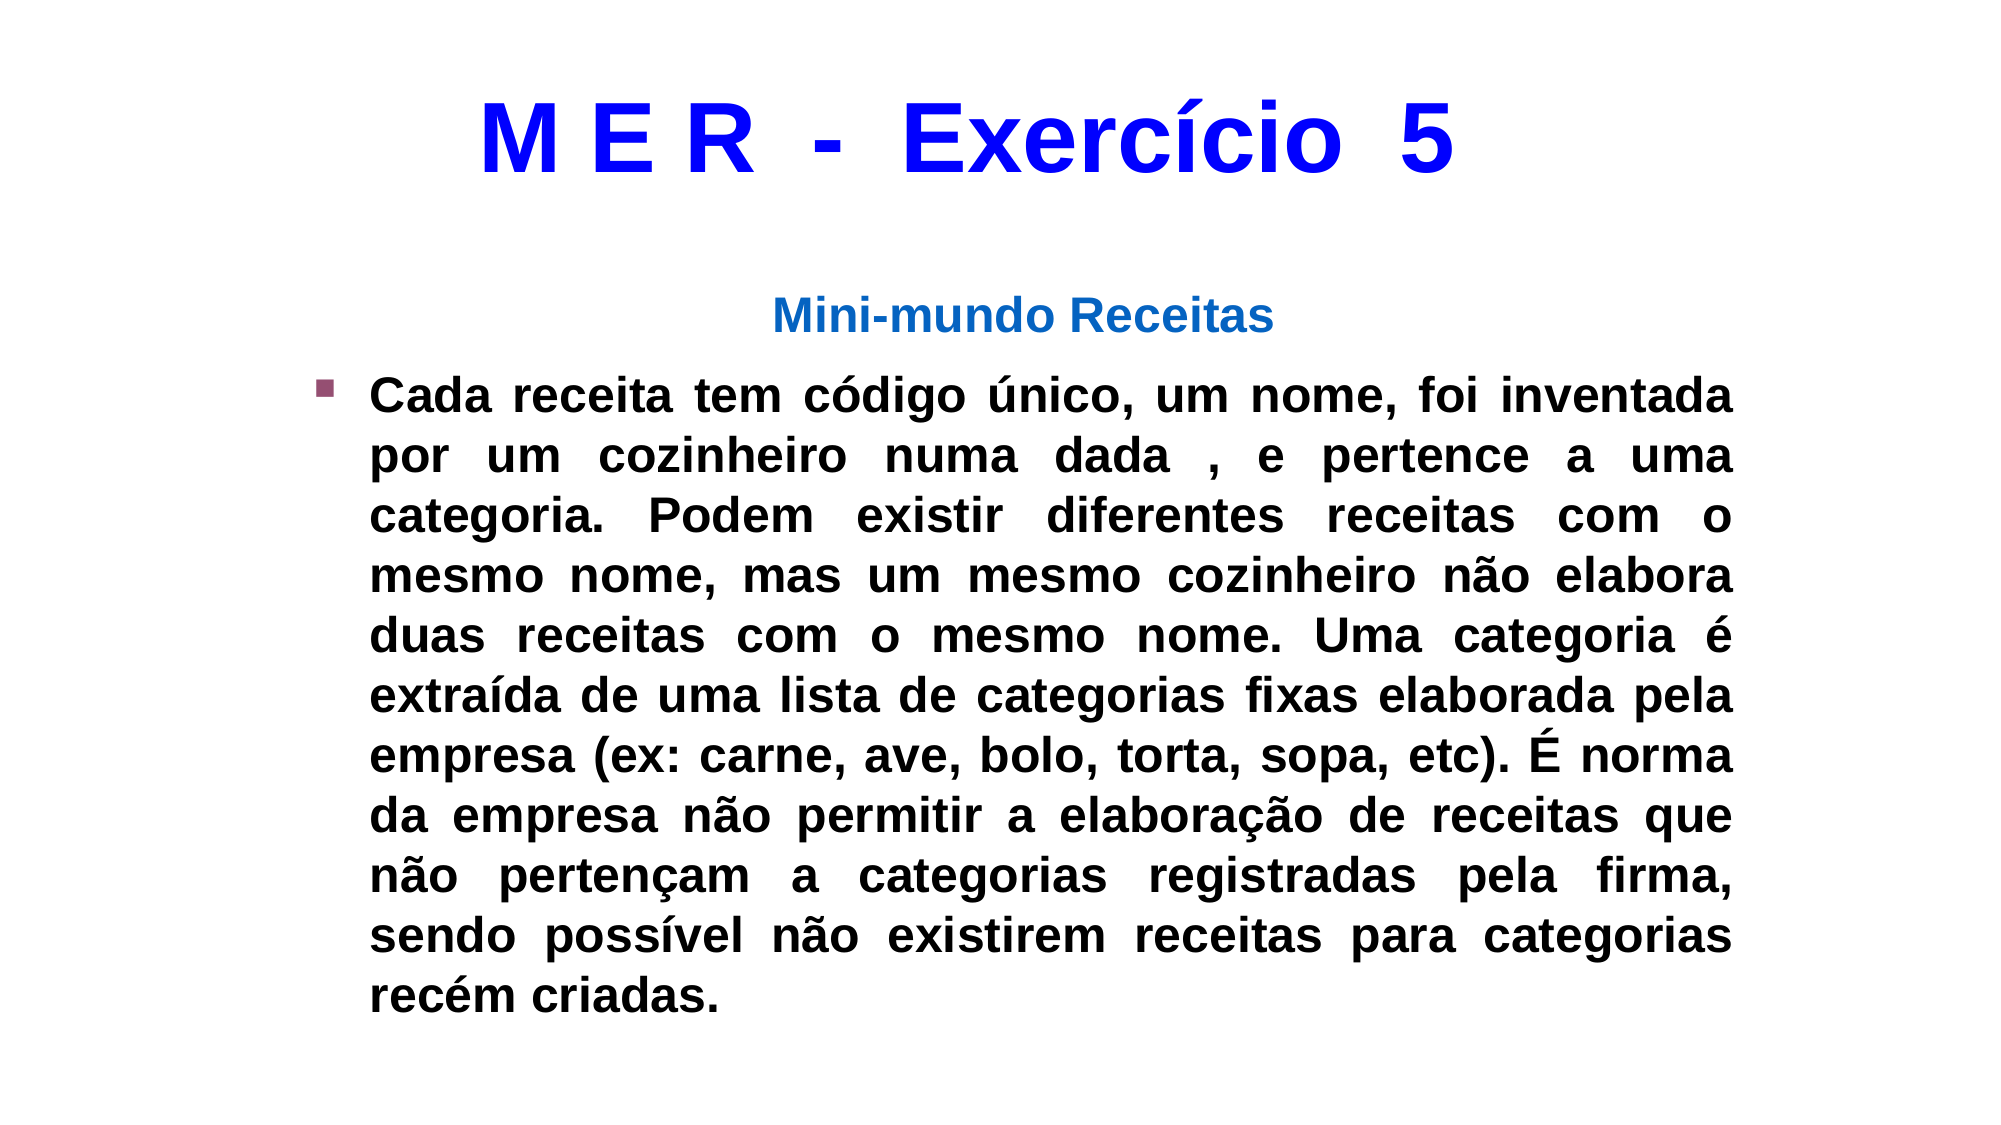

M E R  -  Exercício  5
Mini-mundo Receitas
Cada receita tem código único, um nome, foi inventada por um cozinheiro numa dada , e pertence a uma categoria. Podem existir diferentes receitas com o mesmo nome, mas um mesmo cozinheiro não elabora duas receitas com o mesmo nome. Uma categoria é extraída de uma lista de categorias fixas elaborada pela empresa (ex: carne, ave, bolo, torta, sopa, etc). É norma da empresa não permitir a elaboração de receitas que não pertençam a categorias registradas pela firma, sendo possível não existirem receitas para categorias recém criadas.